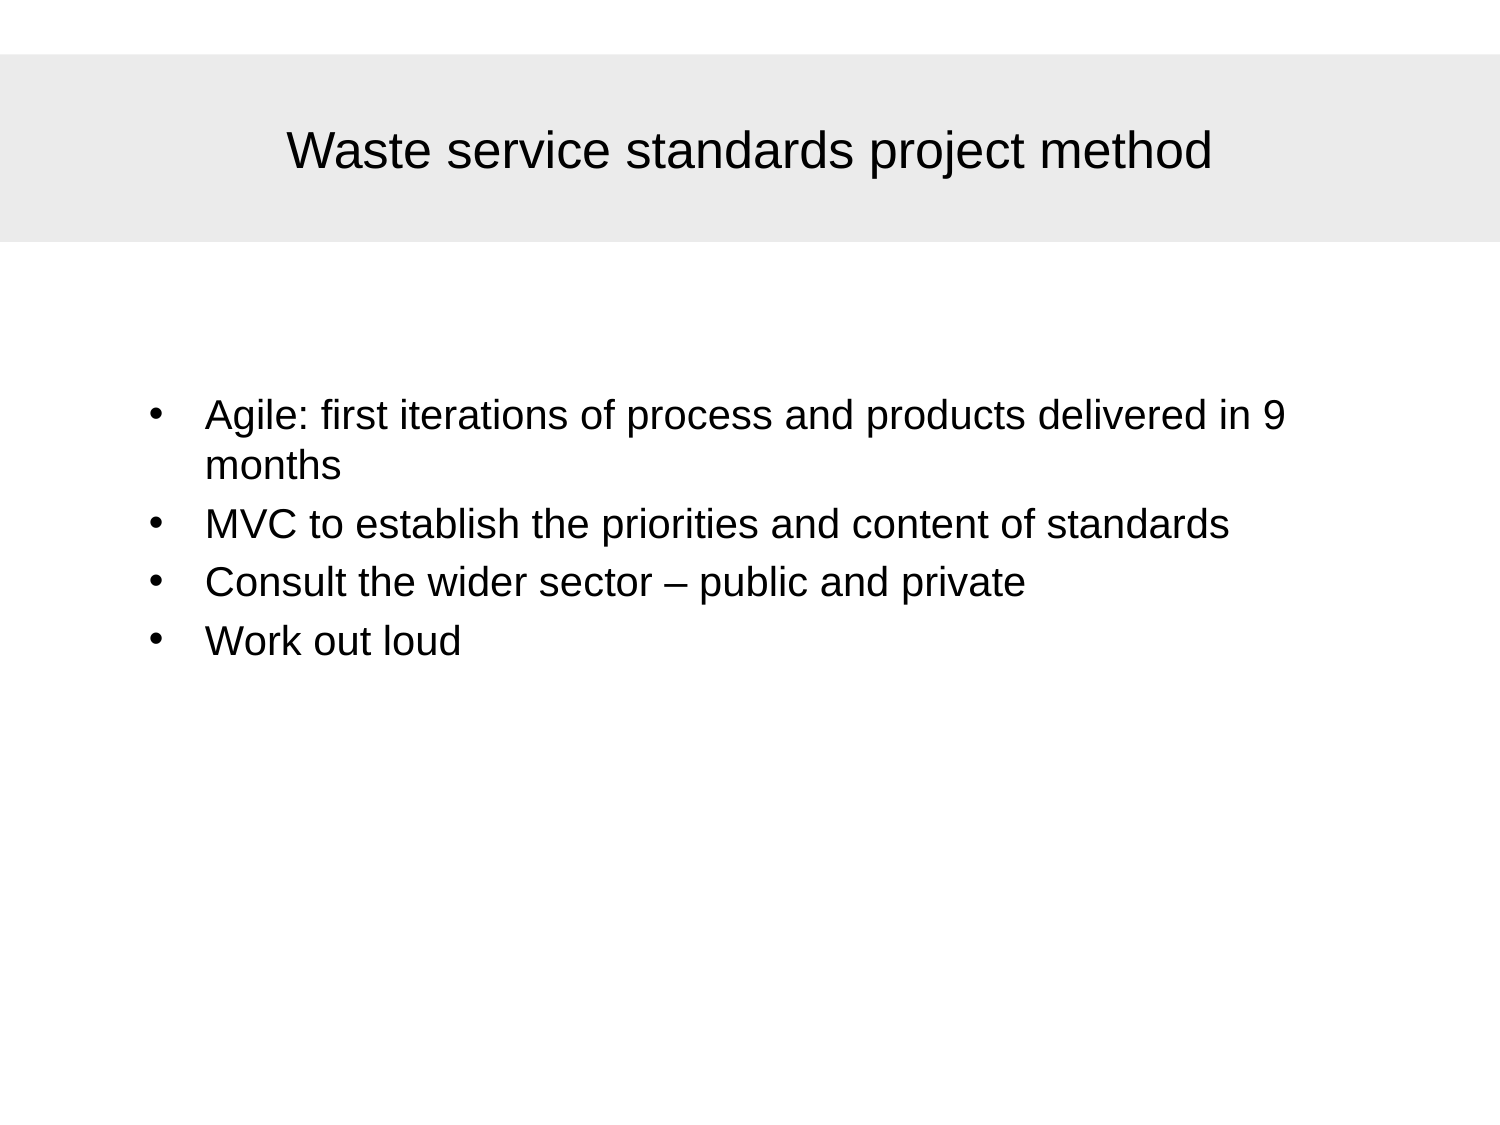

# Waste service standards project method
Agile: first iterations of process and products delivered in 9 months
MVC to establish the priorities and content of standards
Consult the wider sector – public and private
Work out loud